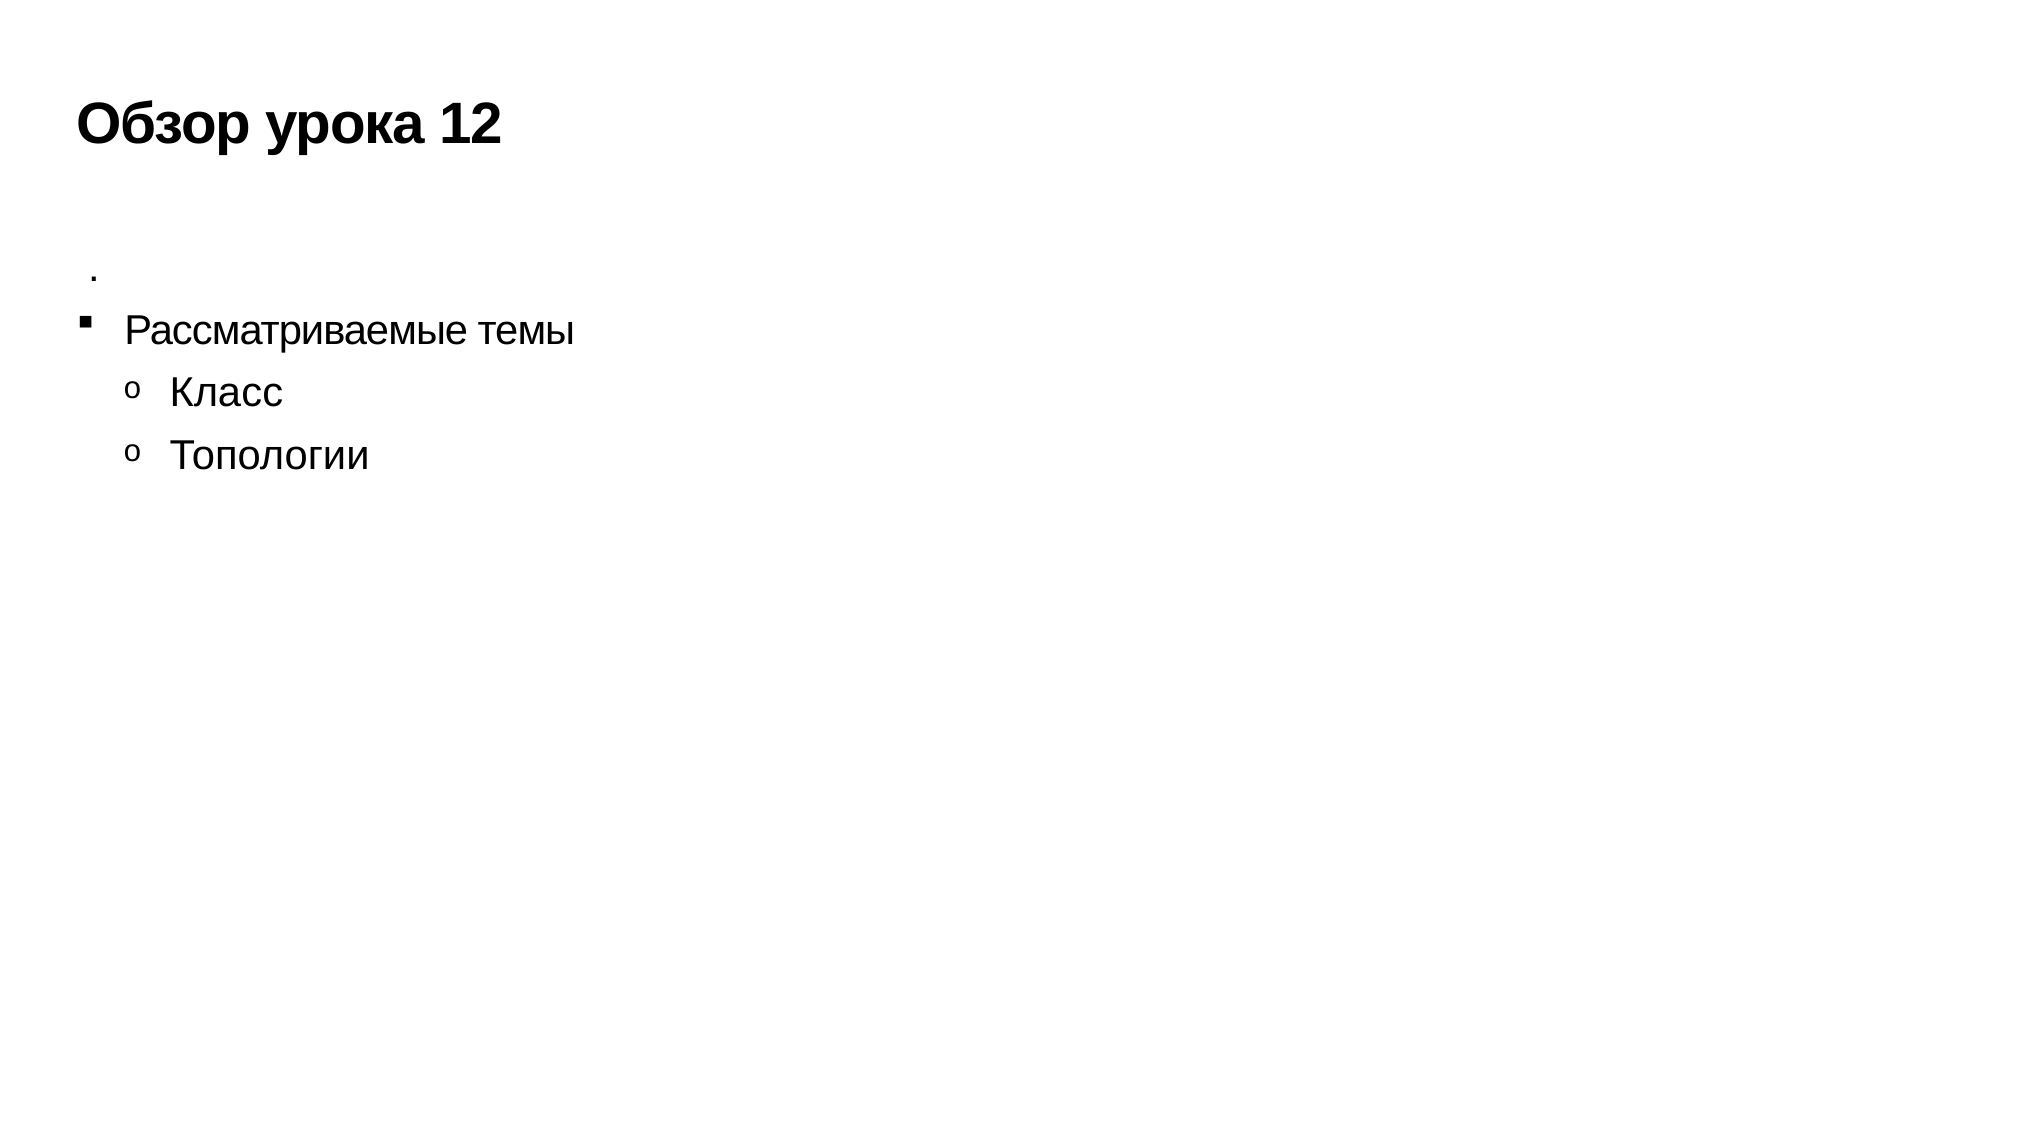

# Обзор урока 12
 .
Рассматриваемые темы
Класс
Топологии